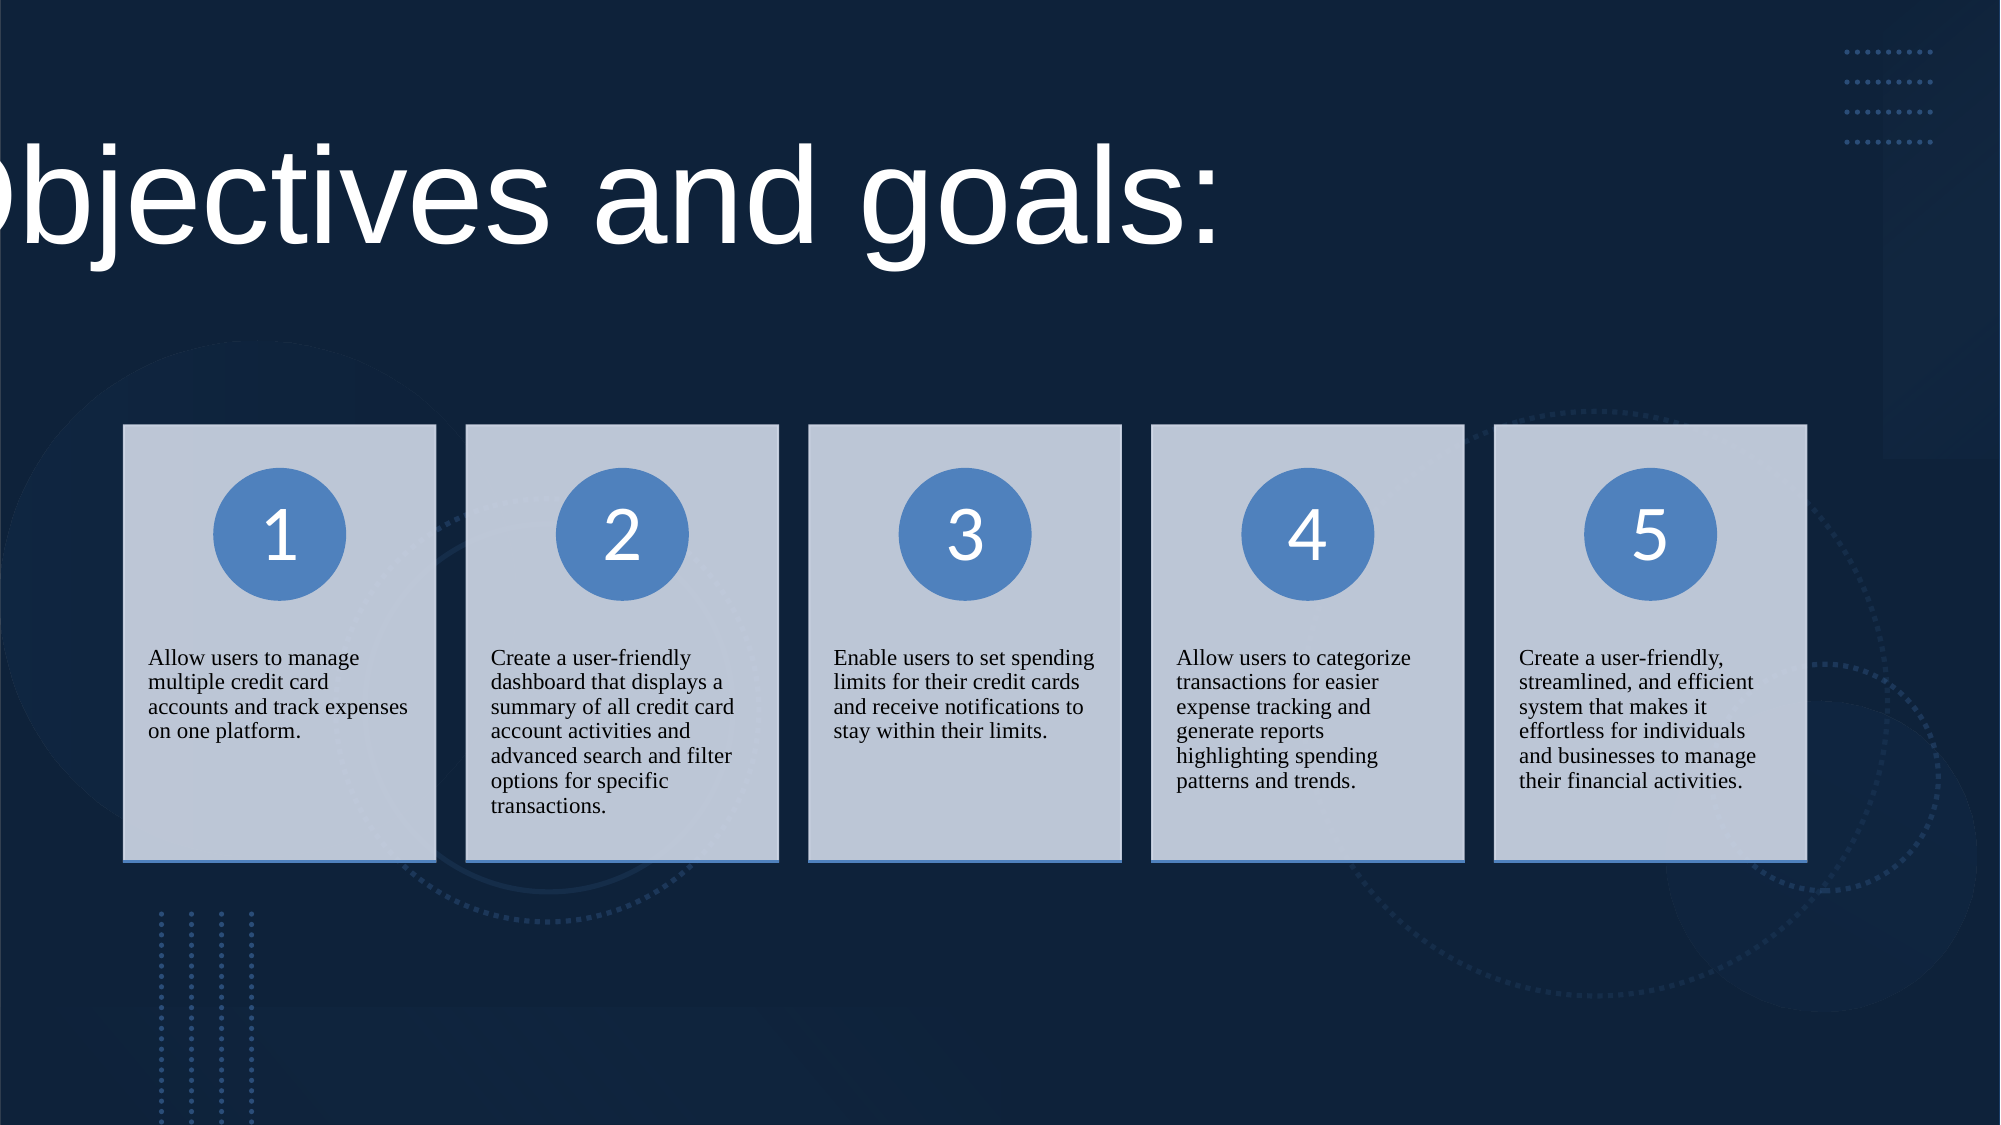

Objectives and goals:

Allow users to manage multiple credit card accounts and track expenses on one platform.
1
Create a user-friendly dashboard that displays a summary of all credit card account activities and advanced search and filter options for specific transactions.
2
Enable users to set spending limits for their credit cards and receive notifications to stay within their limits.
3
Allow users to categorize transactions for easier expense tracking and generate reports highlighting spending patterns and trends.
4
Create a user-friendly, streamlined, and efficient system that makes it effortless for individuals and businesses to manage their financial activities.
5